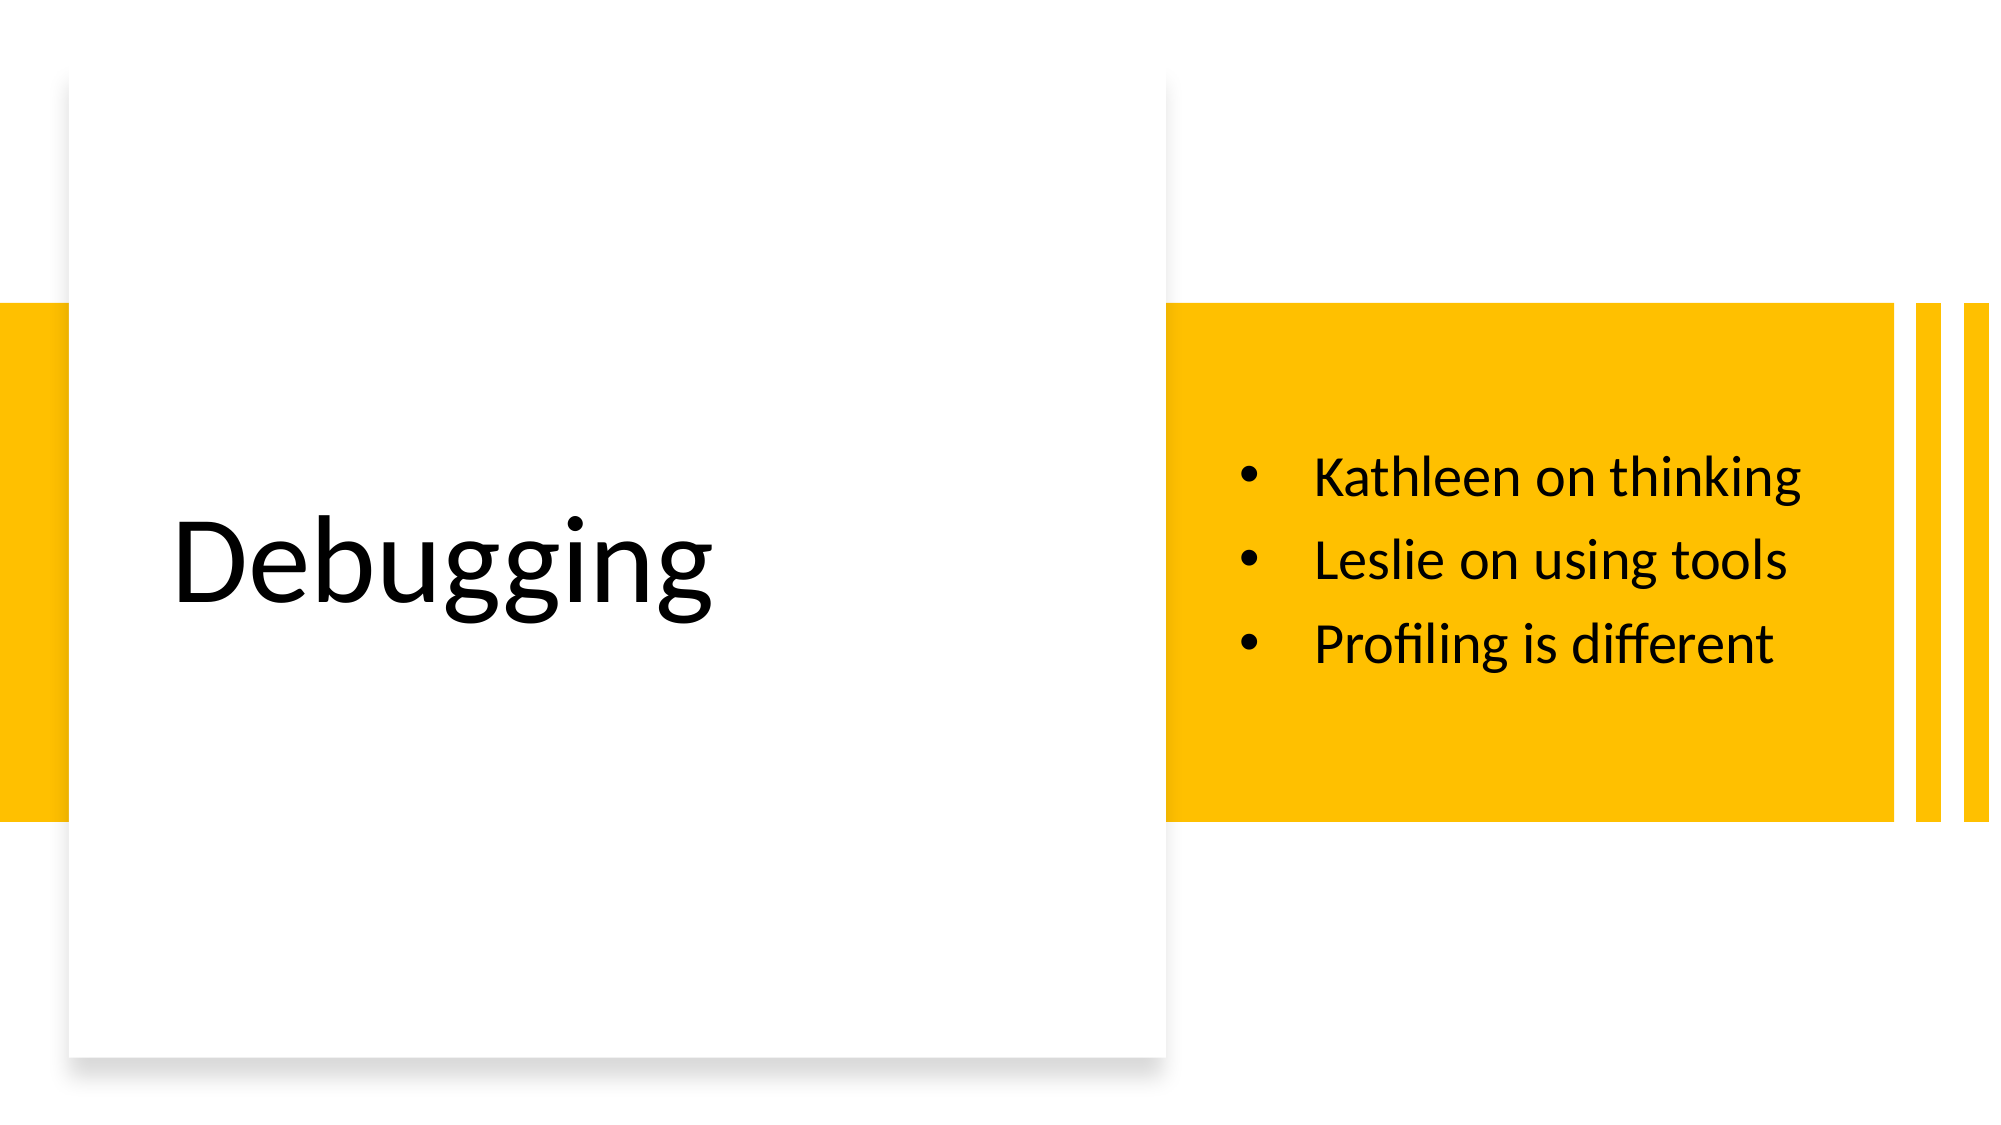

# Debugging

Kathleen on thinking
Leslie on using tools
Profiling is different